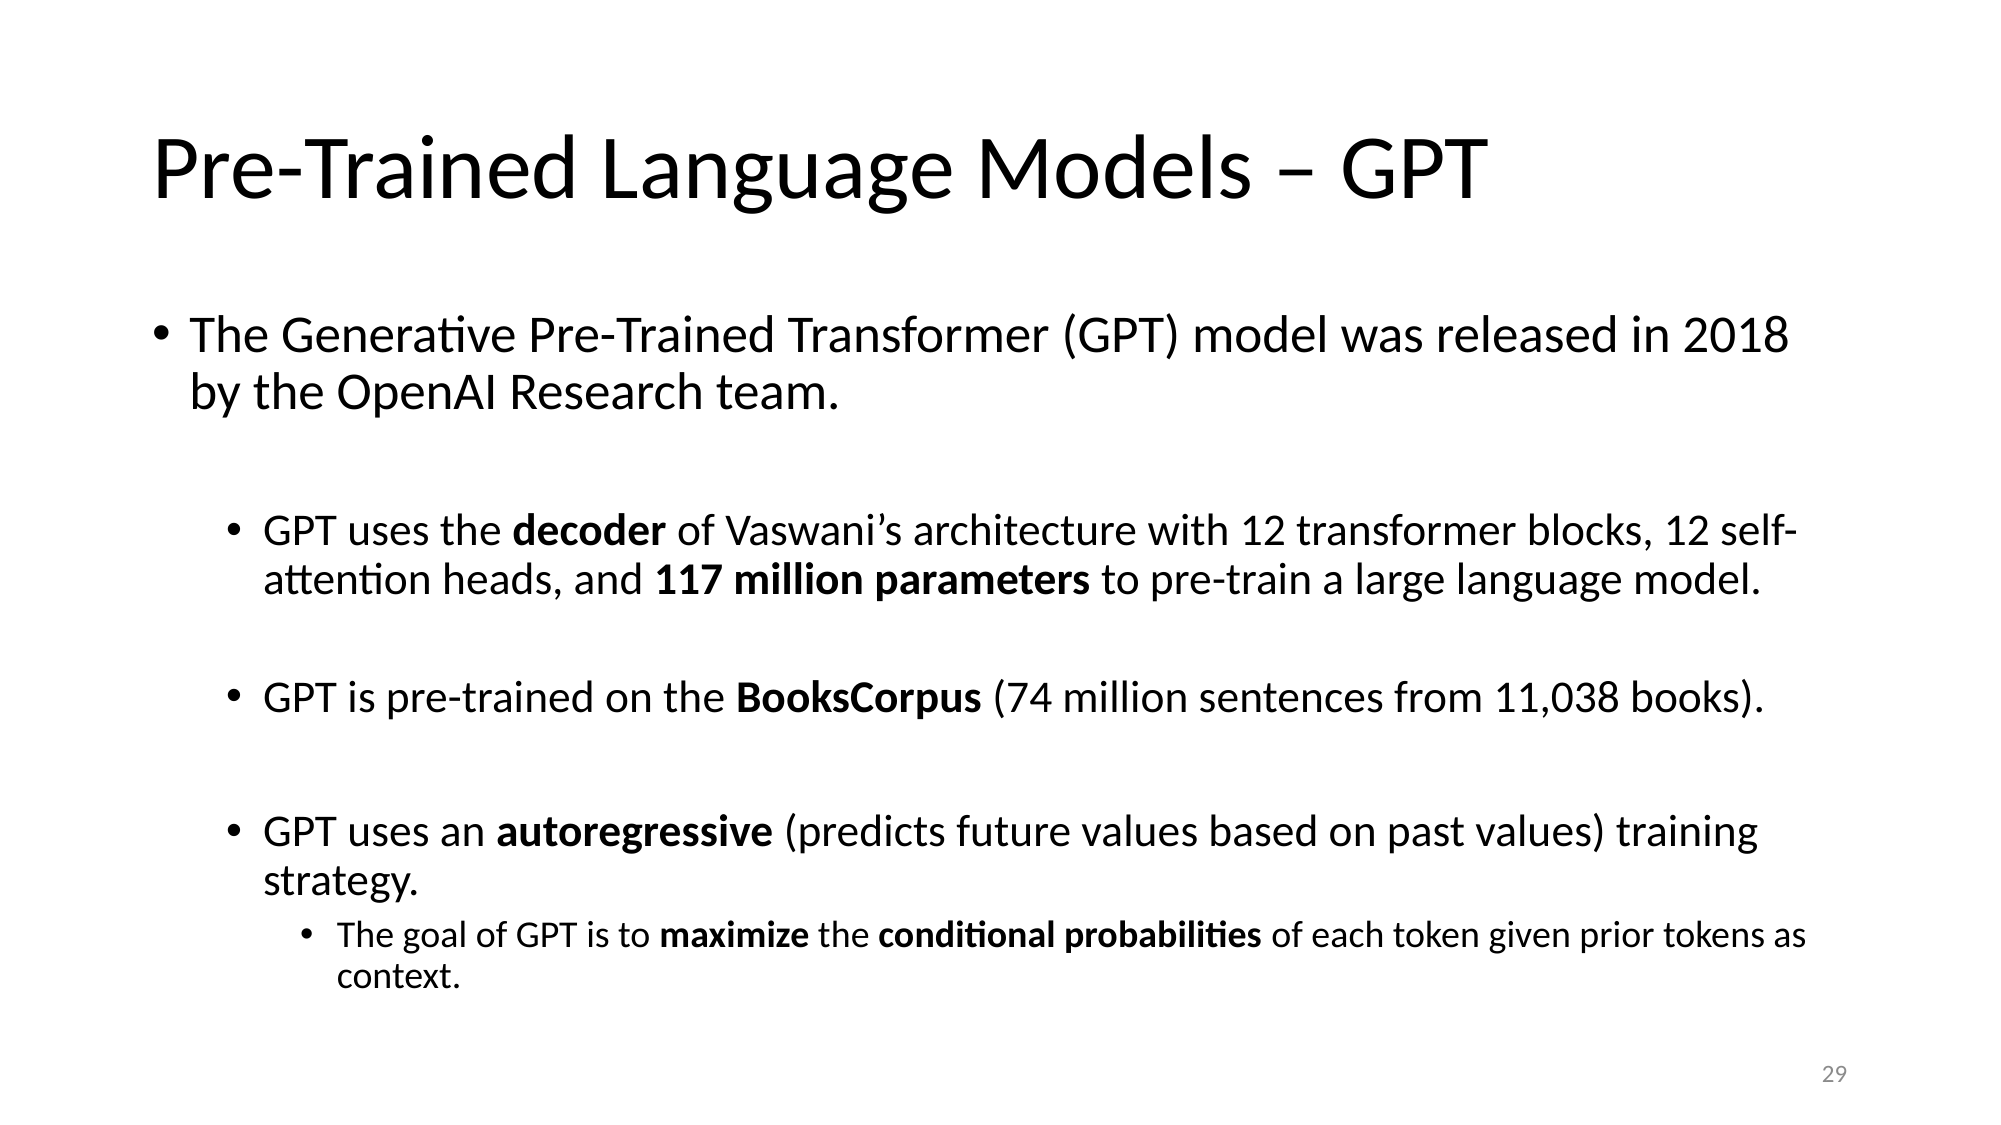

# Pre-Trained Language Models – GPT
The Generative Pre-Trained Transformer (GPT) model was released in 2018 by the OpenAI Research team.

GPT uses the decoder of Vaswani’s architecture with 12 transformer blocks, 12 self-attention heads, and 117 million parameters to pre-train a large language model.

GPT is pre-trained on the BooksCorpus (74 million sentences from 11,038 books).

GPT uses an autoregressive (predicts future values based on past values) training strategy.
The goal of GPT is to maximize the conditional probabilities of each token given prior tokens as context.

29